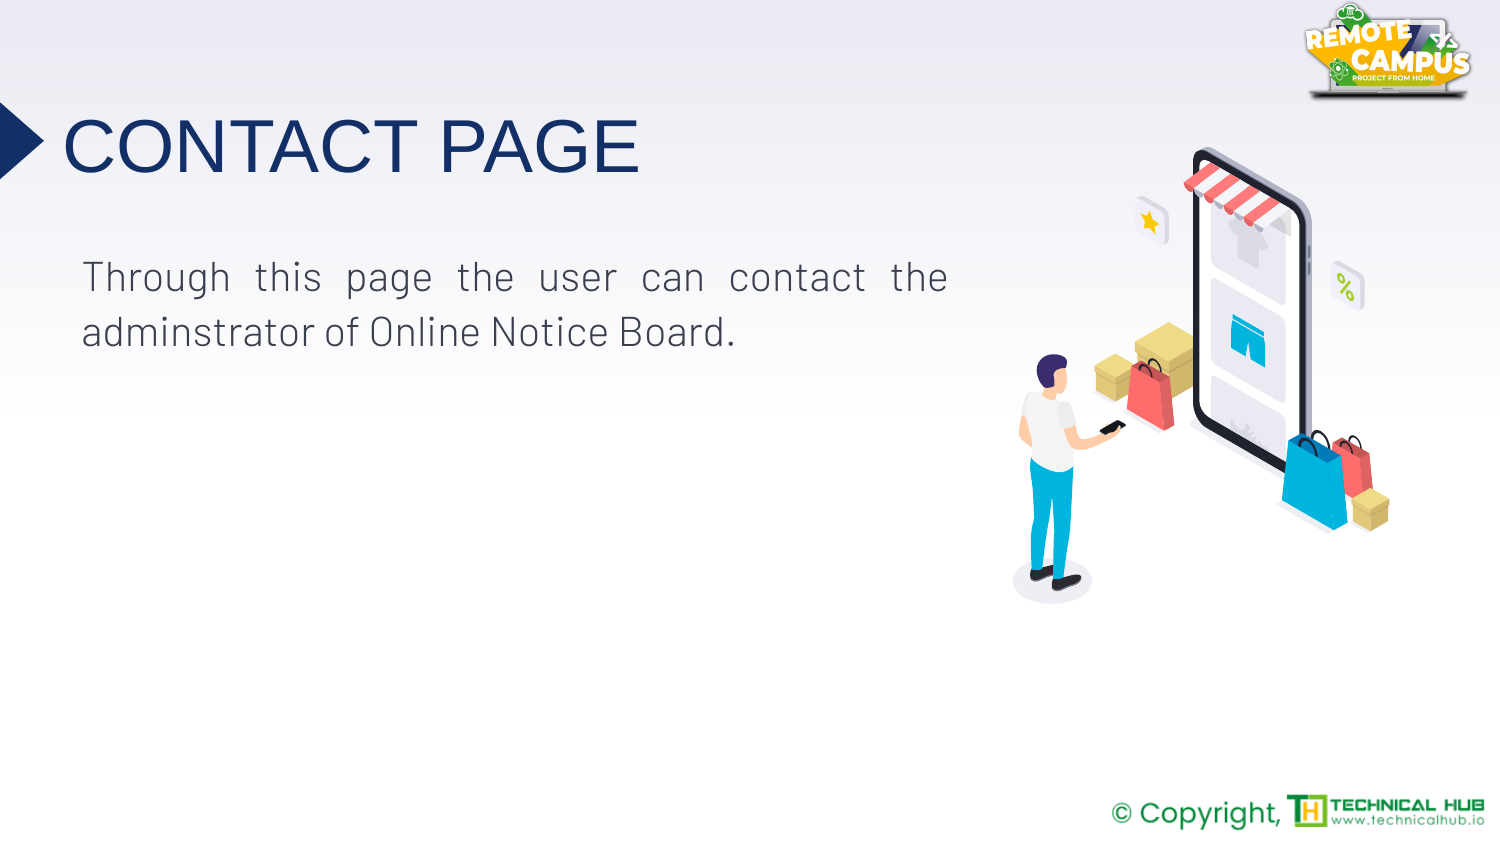

# CONTACT PAGE

Through this page the user can contact the adminstrator of Online Notice Board.